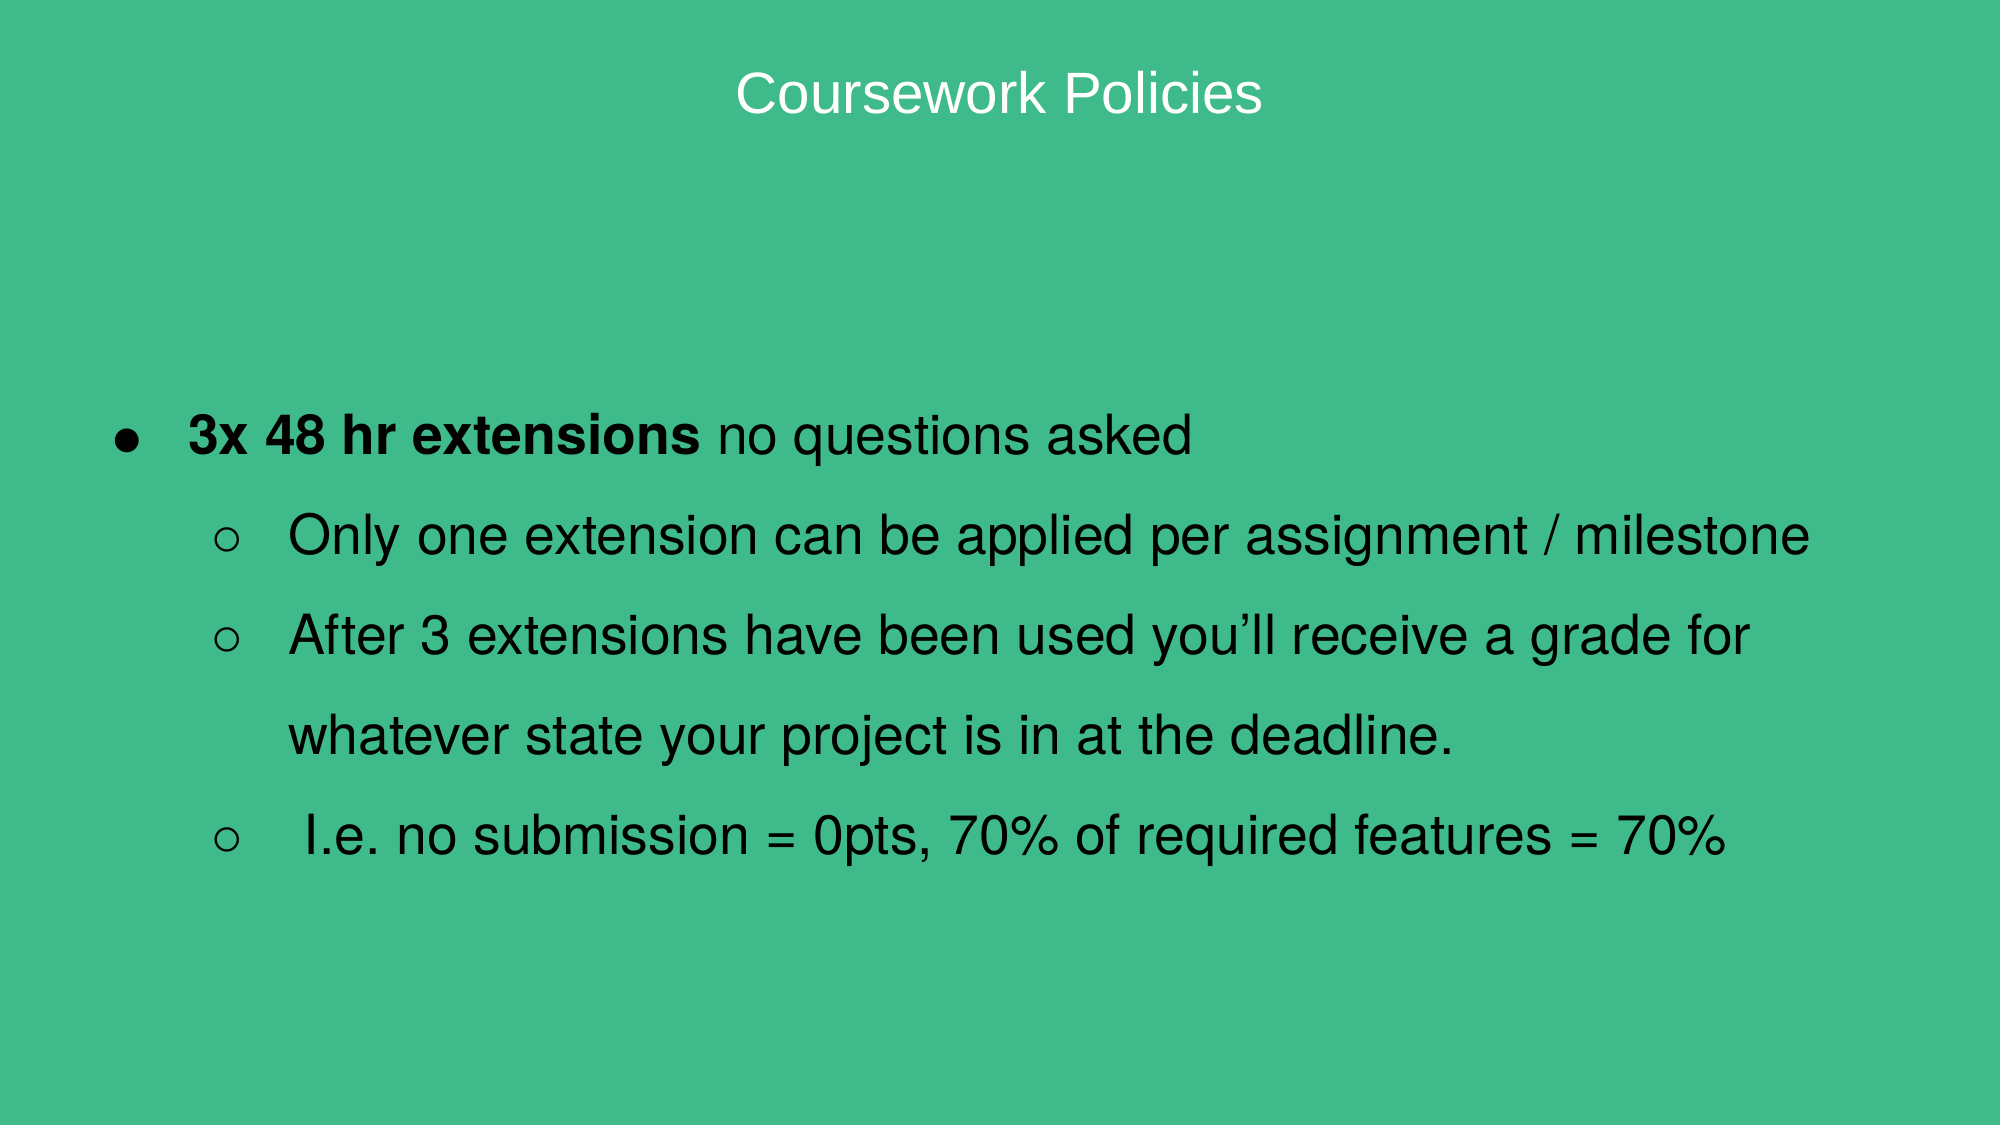

Coursework Policies
3x 48 hr extensions no questions asked
Only one extension can be applied per assignment / milestone
After 3 extensions have been used you’ll receive a grade for whatever state your project is in at the deadline.
 I.e. no submission = 0pts, 70% of required features = 70%